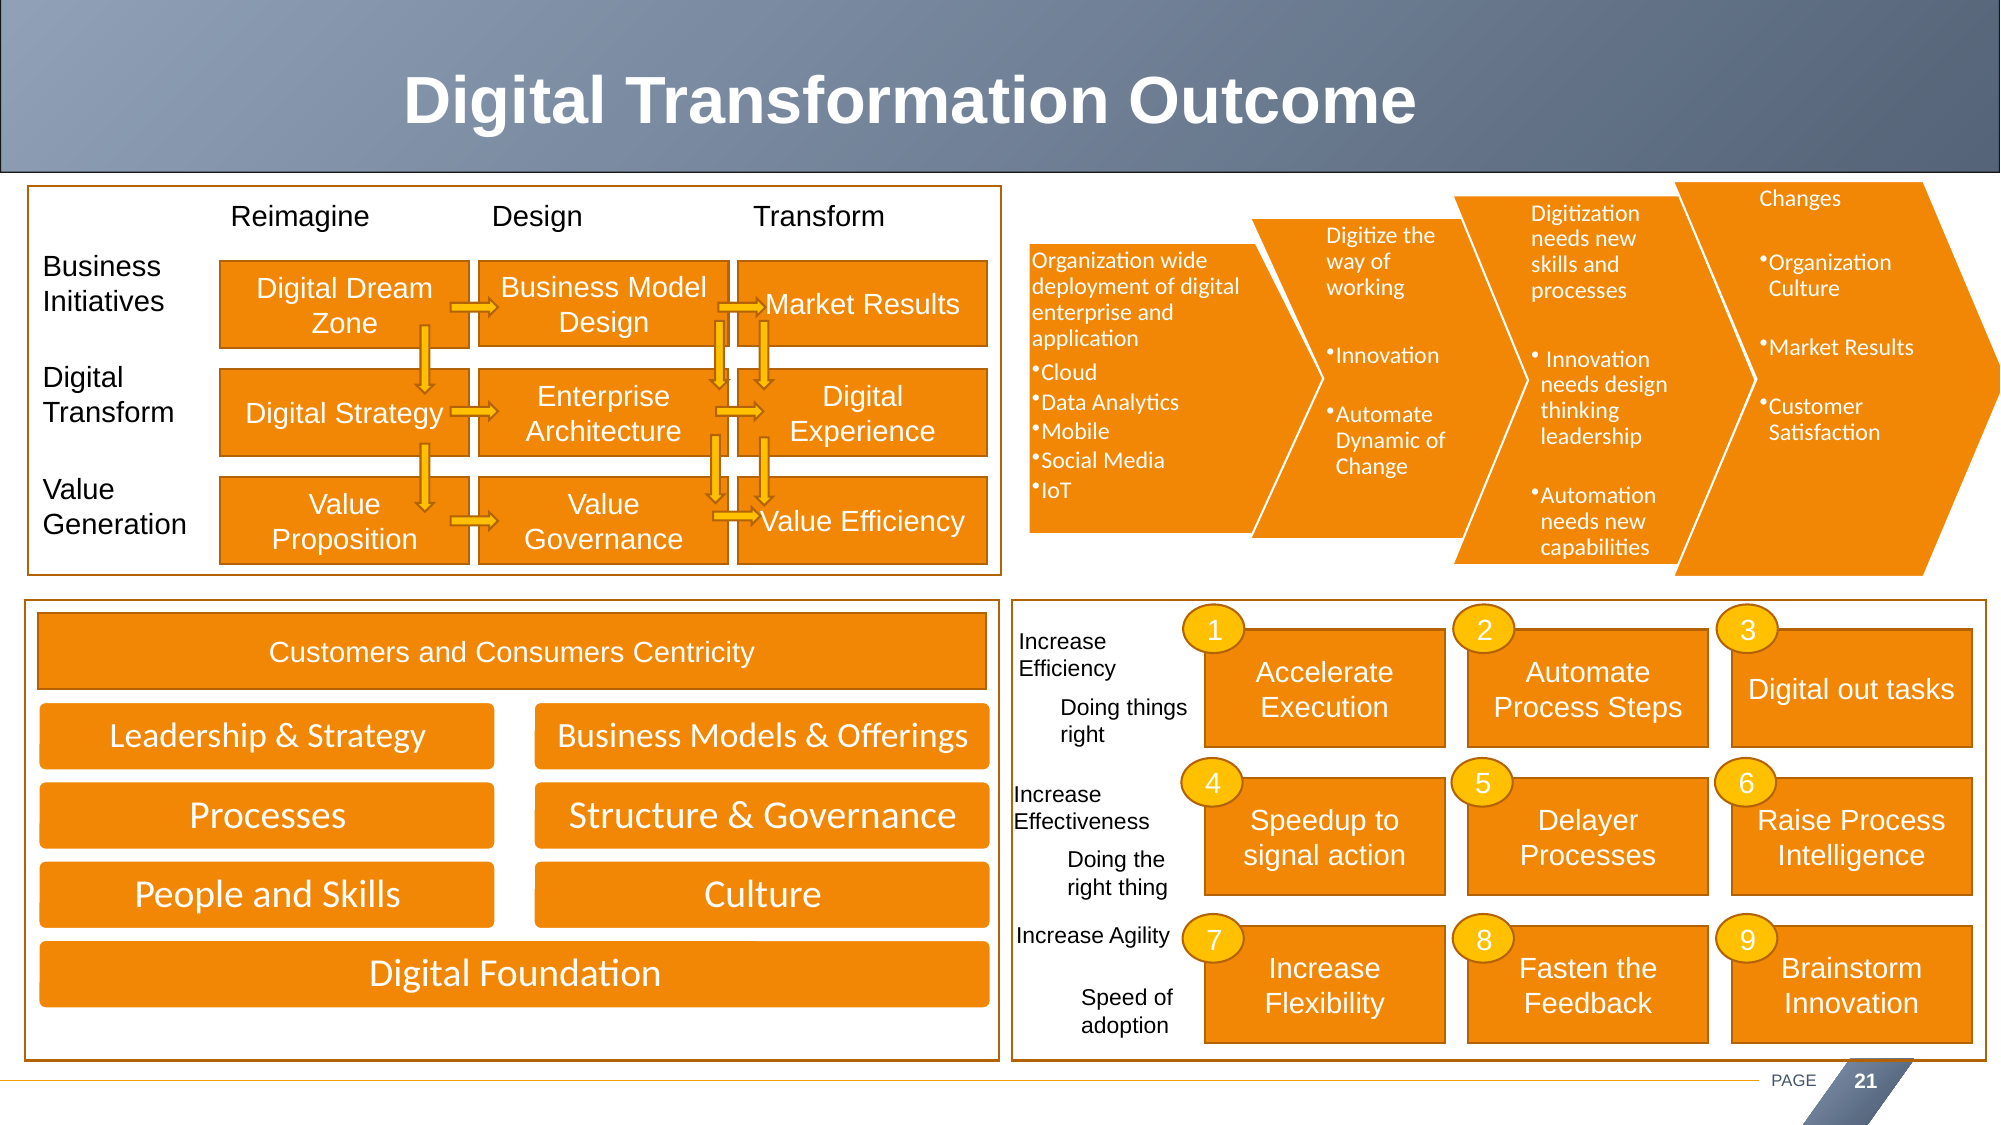

Digital Transformation Outcome
Organization wide deployment of digital enterprise and application
Cloud
Data Analytics
Mobile
Social Media
IoT
Digitize the way of working

Innovation

Automate Dynamic of Change
Digitization needs new skills and processes

 Innovation needs design thinking leadership

Automation needs new capabilities
Changes

Organization Culture

Market Results

Customer Satisfaction

Digital Dream Zone
Business Model Design
Market Results
Digital Strategy
Enterprise Architecture
Digital Experience
Value Proposition
Value Governance
Value Efficiency
Business Initiatives
Digital Transform
Value Generation
Reimagine
Design
Transform

Customers and Consumers Centricity
Digital Foundation
People and Skills
Processes
Leadership & Strategy
Culture
Structure & Governance
Business Models & Offerings

Accelerate Execution
Automate Process Steps
Digital out tasks
Delayer Processes
Raise Process Intelligence
Speedup to signal action
Increase Flexibility
Fasten the Feedback
Brainstorm Innovation
1
2
3
Increase Efficiency
Doing things right
4
5
6
Increase Effectiveness
Doing the right thing
Increase Agility
7
8
9
Speed of adoption